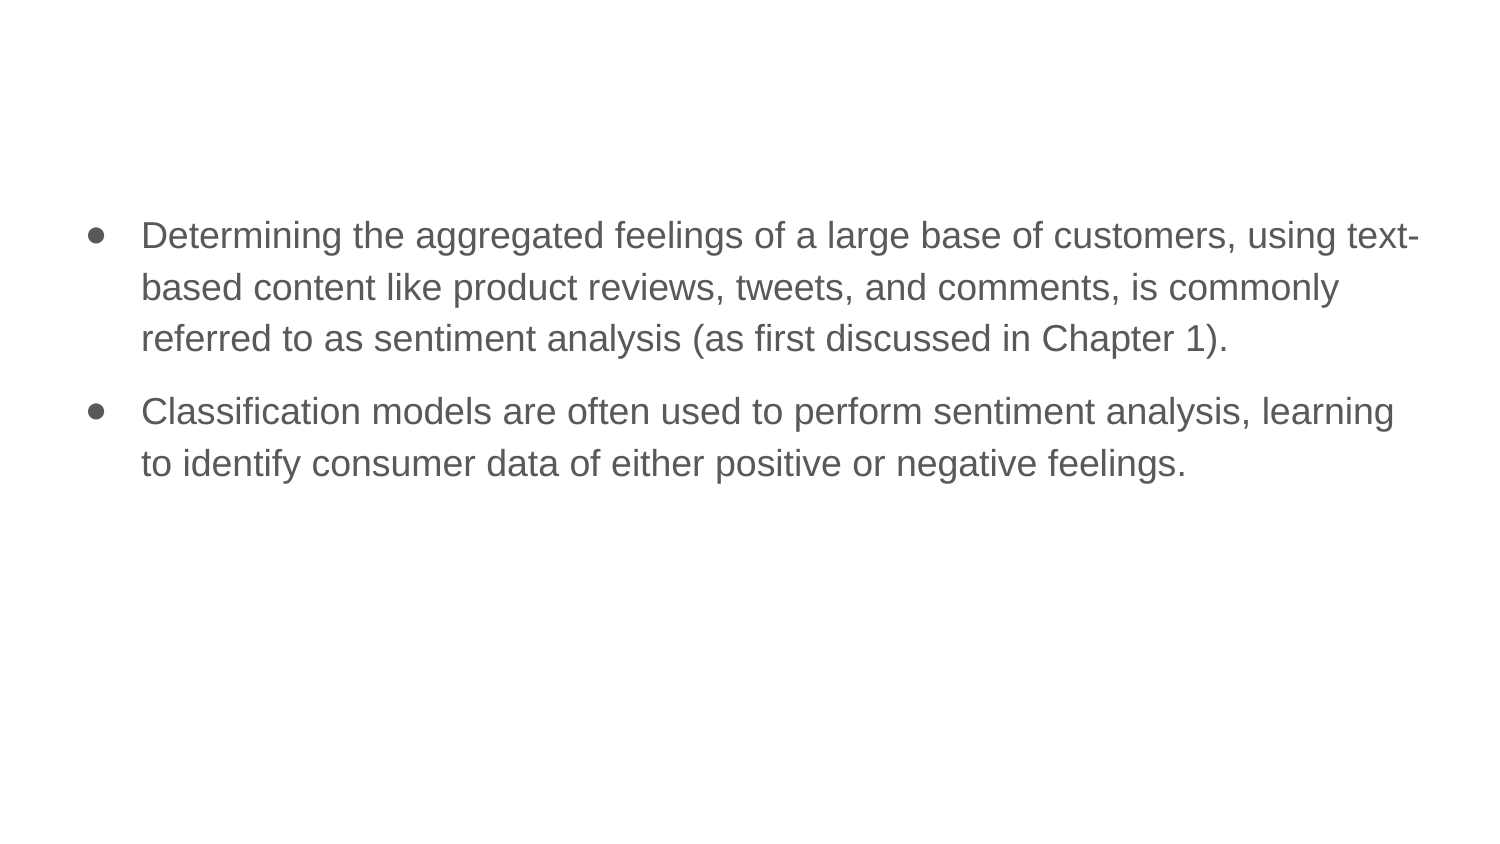

Determining the aggregated feelings of a large base of customers, using text-based content like product reviews, tweets, and comments, is commonly referred to as sentiment analysis (as first discussed in Chapter 1).
Classification models are often used to perform sentiment analysis, learning to identify consumer data of either positive or negative feelings.